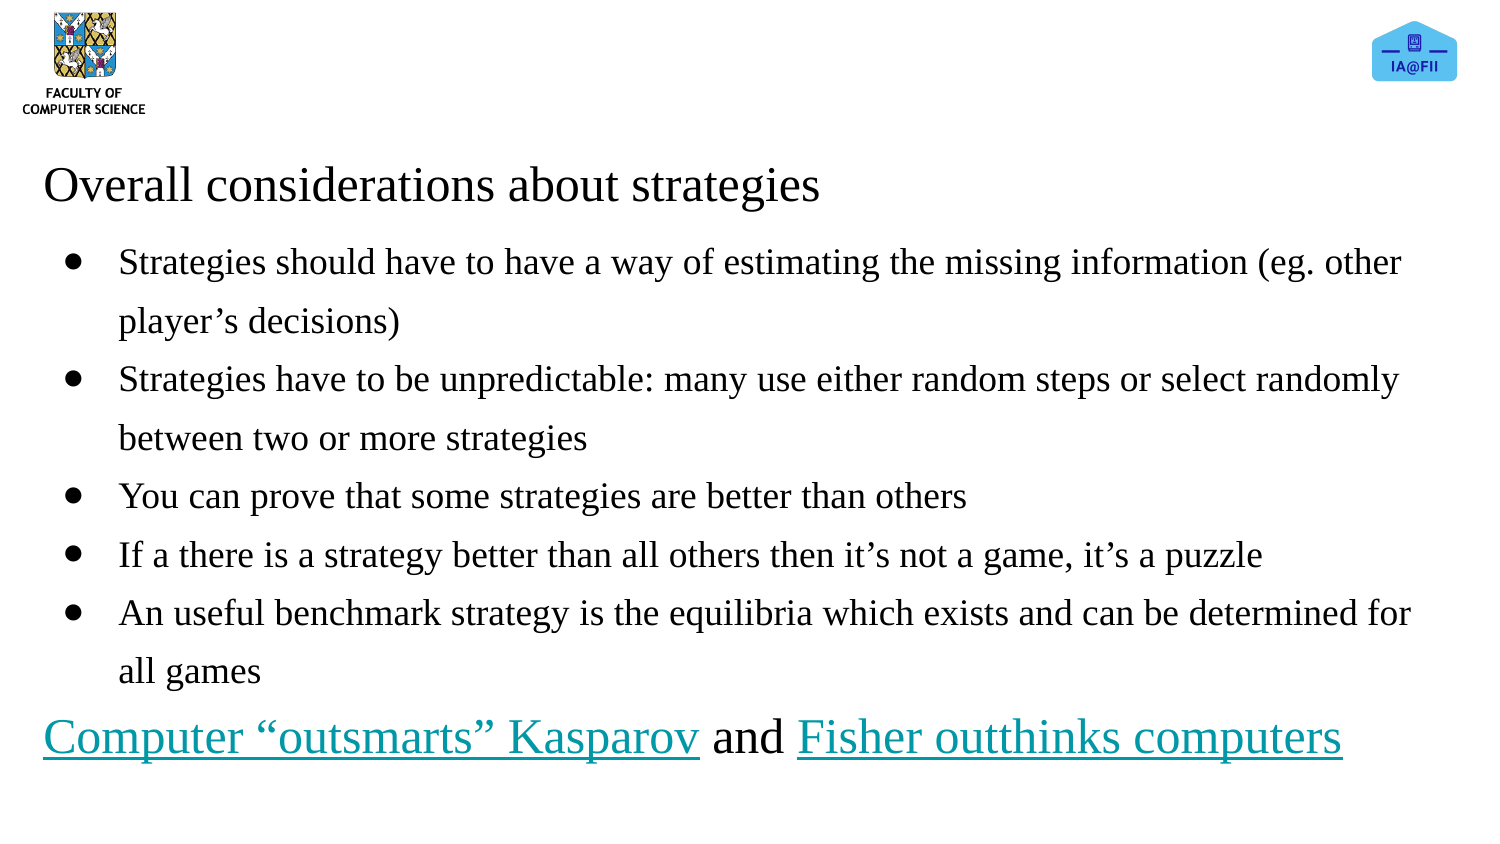

Overall considerations about strategies
Strategies should have to have a way of estimating the missing information (eg. other player’s decisions)
Strategies have to be unpredictable: many use either random steps or select randomly between two or more strategies
You can prove that some strategies are better than others
If a there is a strategy better than all others then it’s not a game, it’s a puzzle
An useful benchmark strategy is the equilibria which exists and can be determined for all games
Computer “outsmarts” Kasparov and Fisher outthinks computers